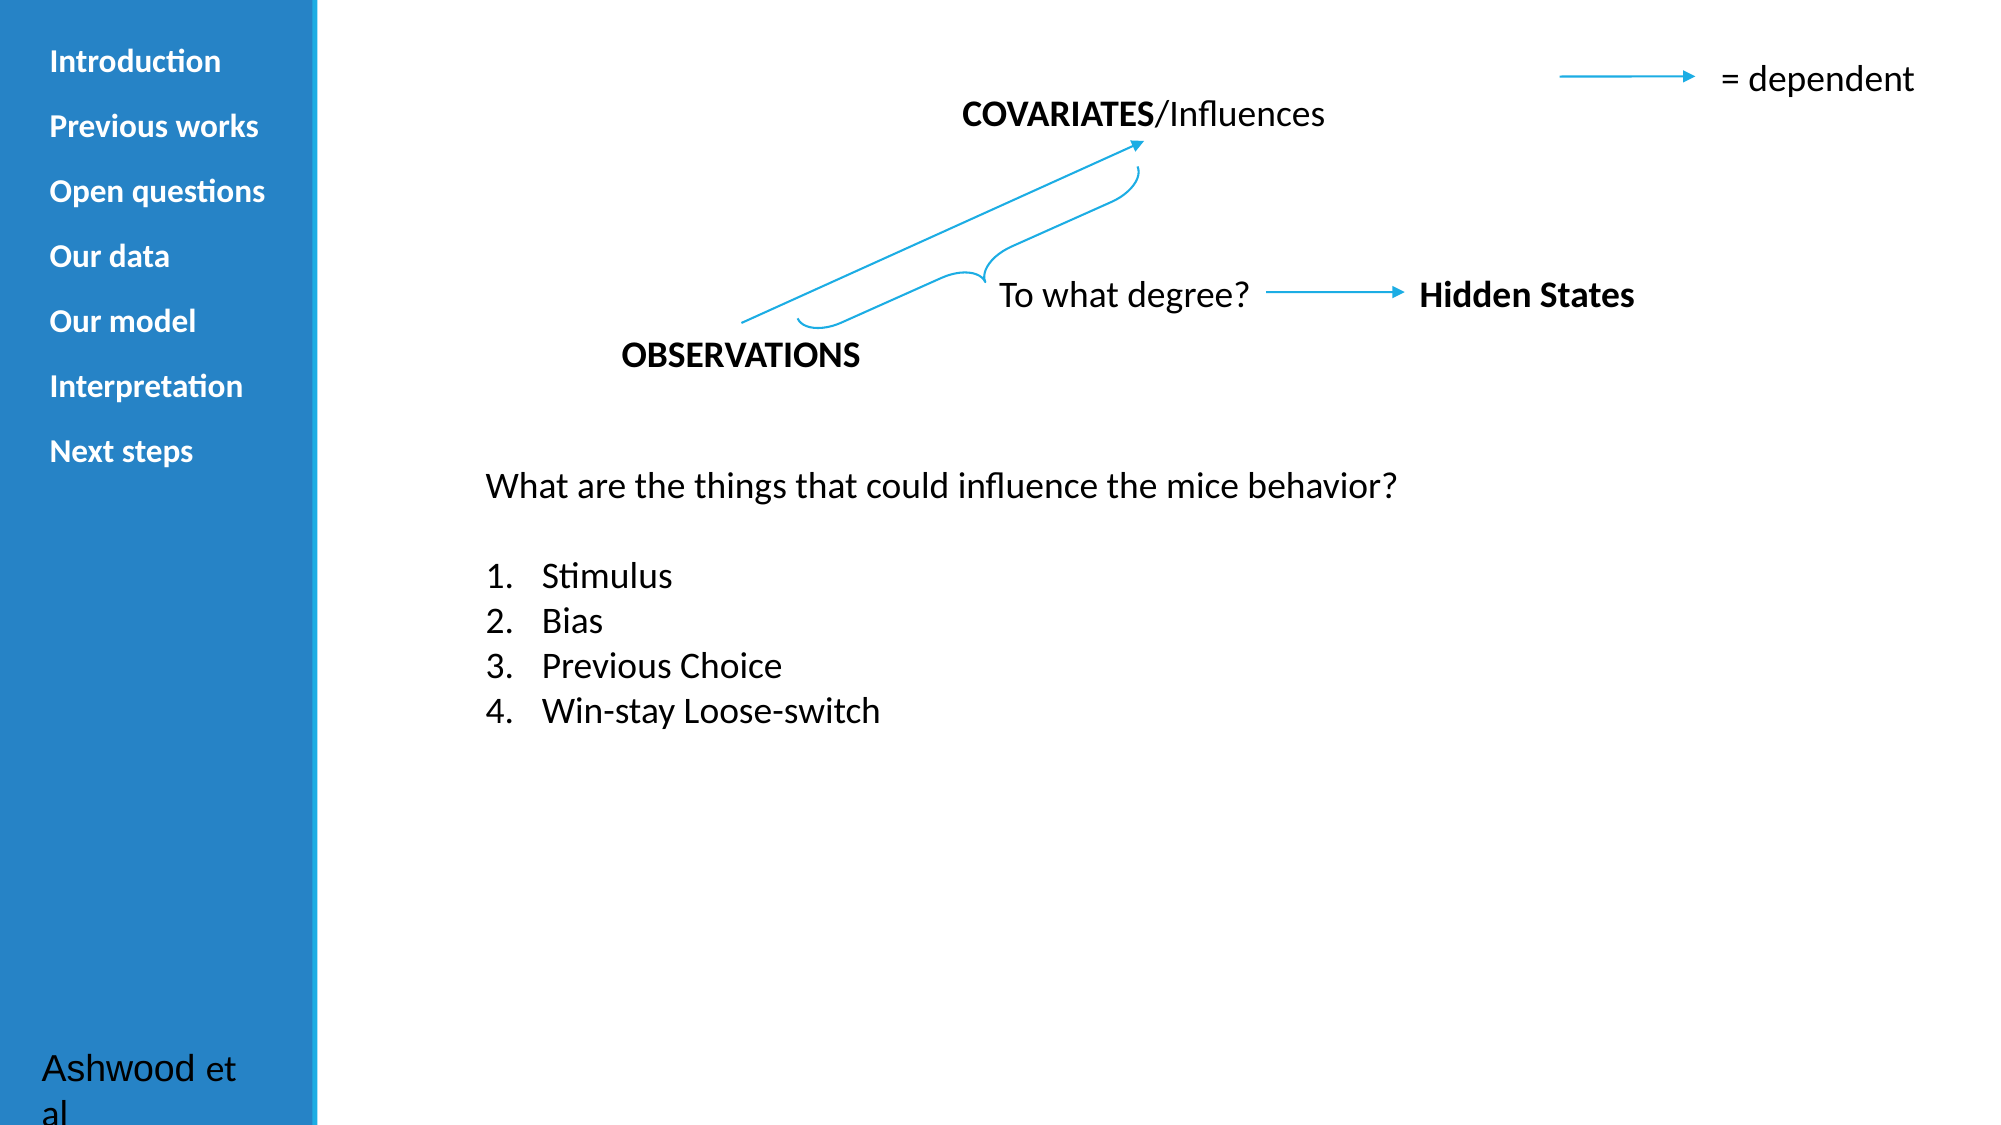

Introduction
Previous works
Open questions
Our data
Our model
Interpretation
Next steps
= dependent

COVARIATES/Influences
Hidden States
To what degree?
OBSERVATIONS
What are the things that could influence the mice behavior?

Stimulus
Bias
Previous Choice
Win-stay Loose-switch
Ashwood et al